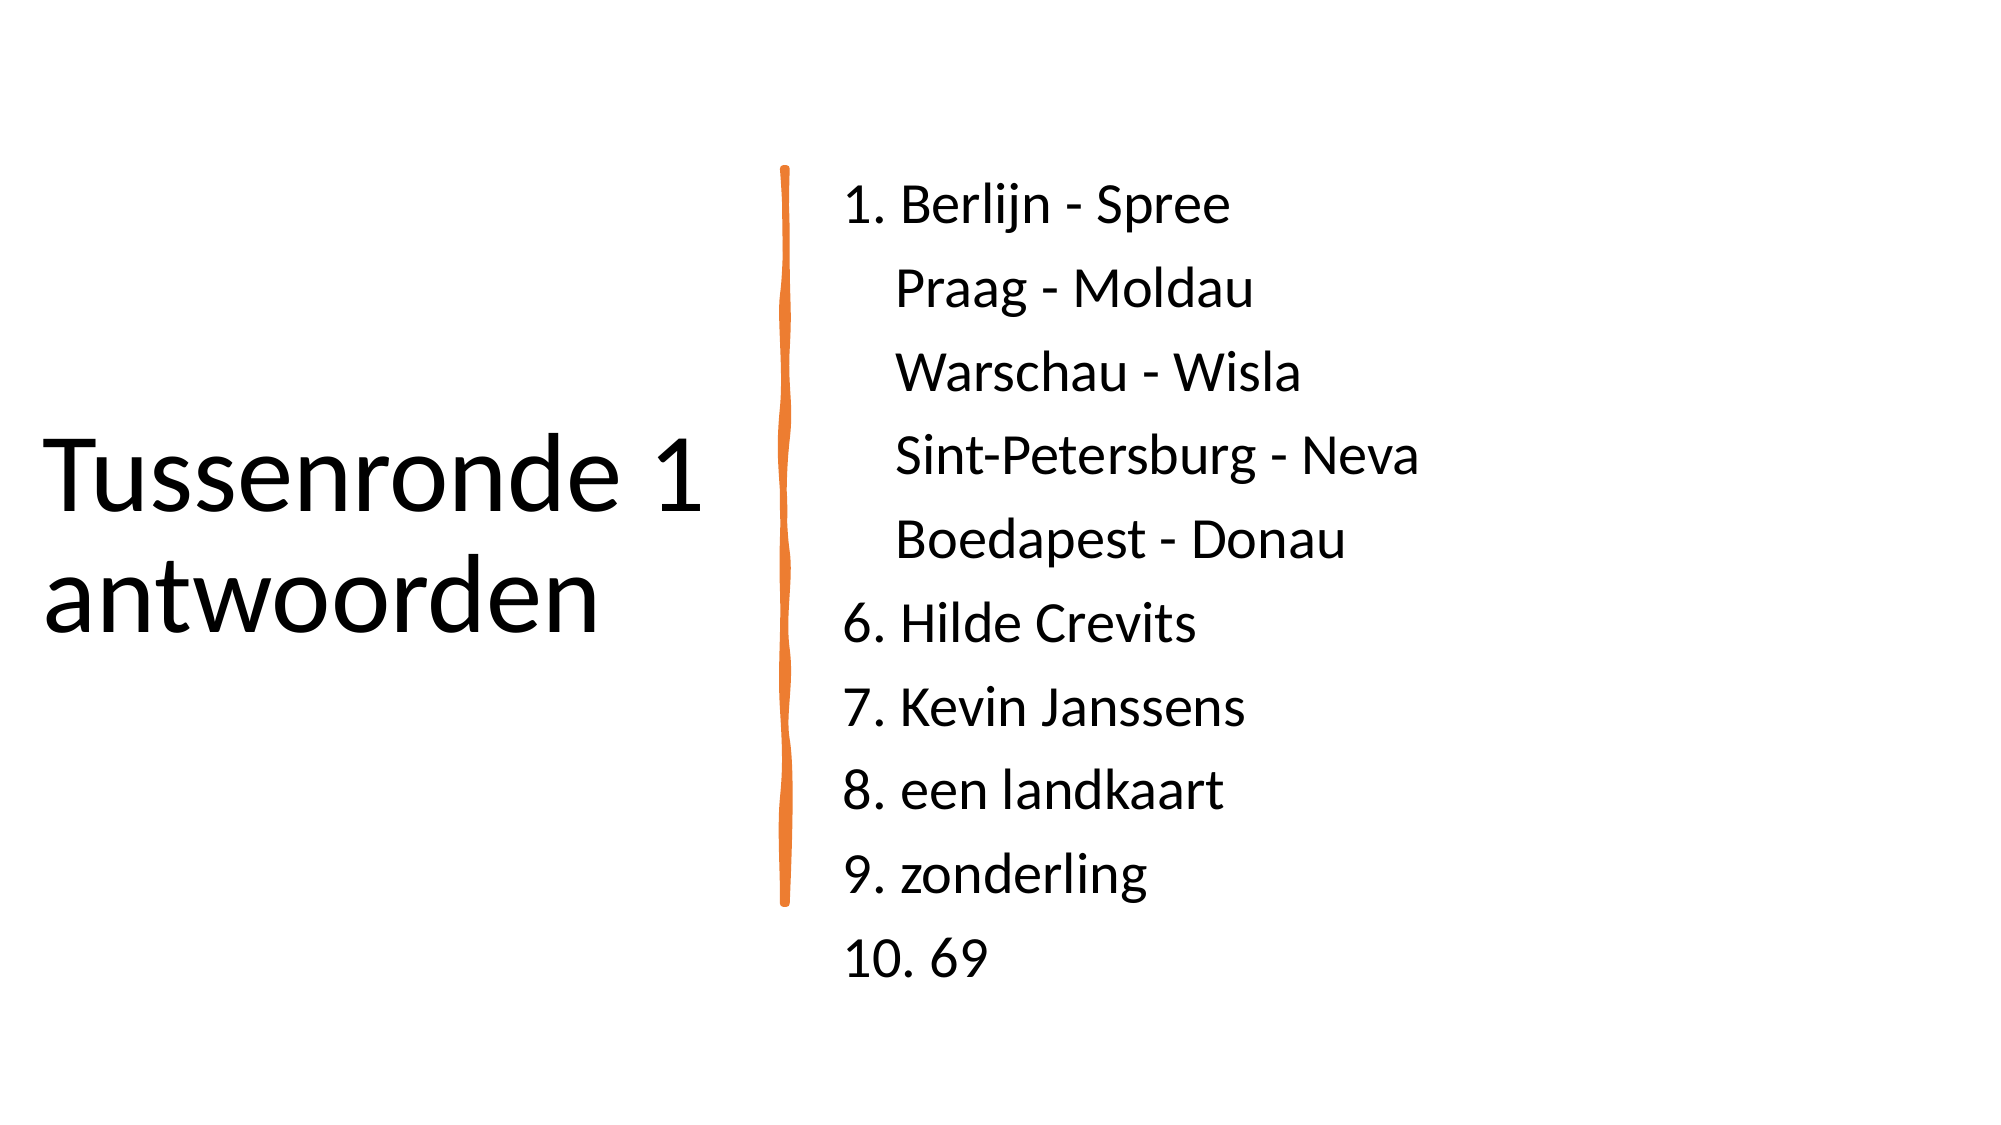

1. Berlijn - Spree
    Praag - Moldau
    Warschau - Wisla
    Sint-Petersburg - Neva
    Boedapest - Donau
6. Hilde Crevits
7. Kevin Janssens
8. een landkaart
9. zonderling
10. 69
# Tussenronde 1 antwoorden